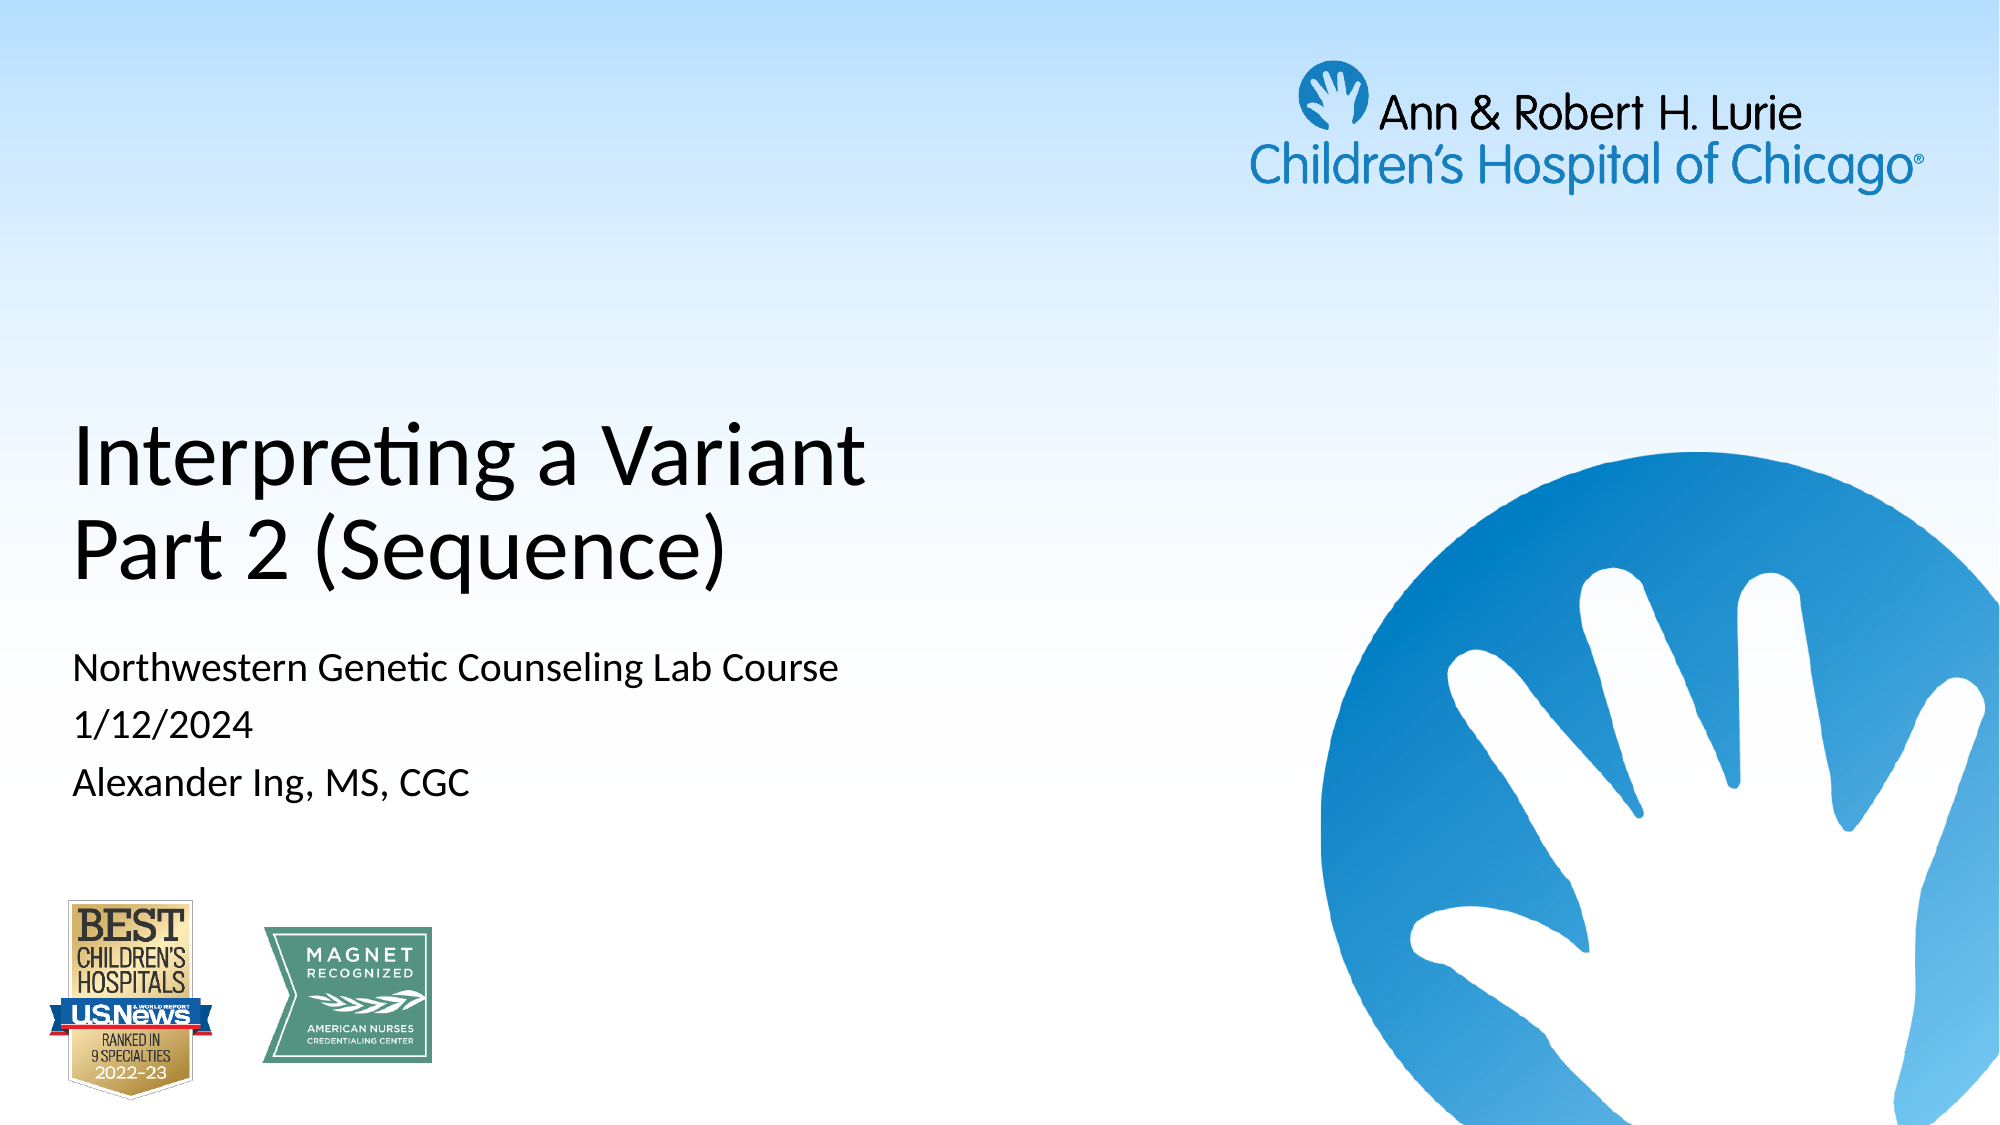

# Interpreting a Variant Part 2 (Sequence)
Northwestern Genetic Counseling Lab Course
1/12/2024
Alexander Ing, MS, CGC